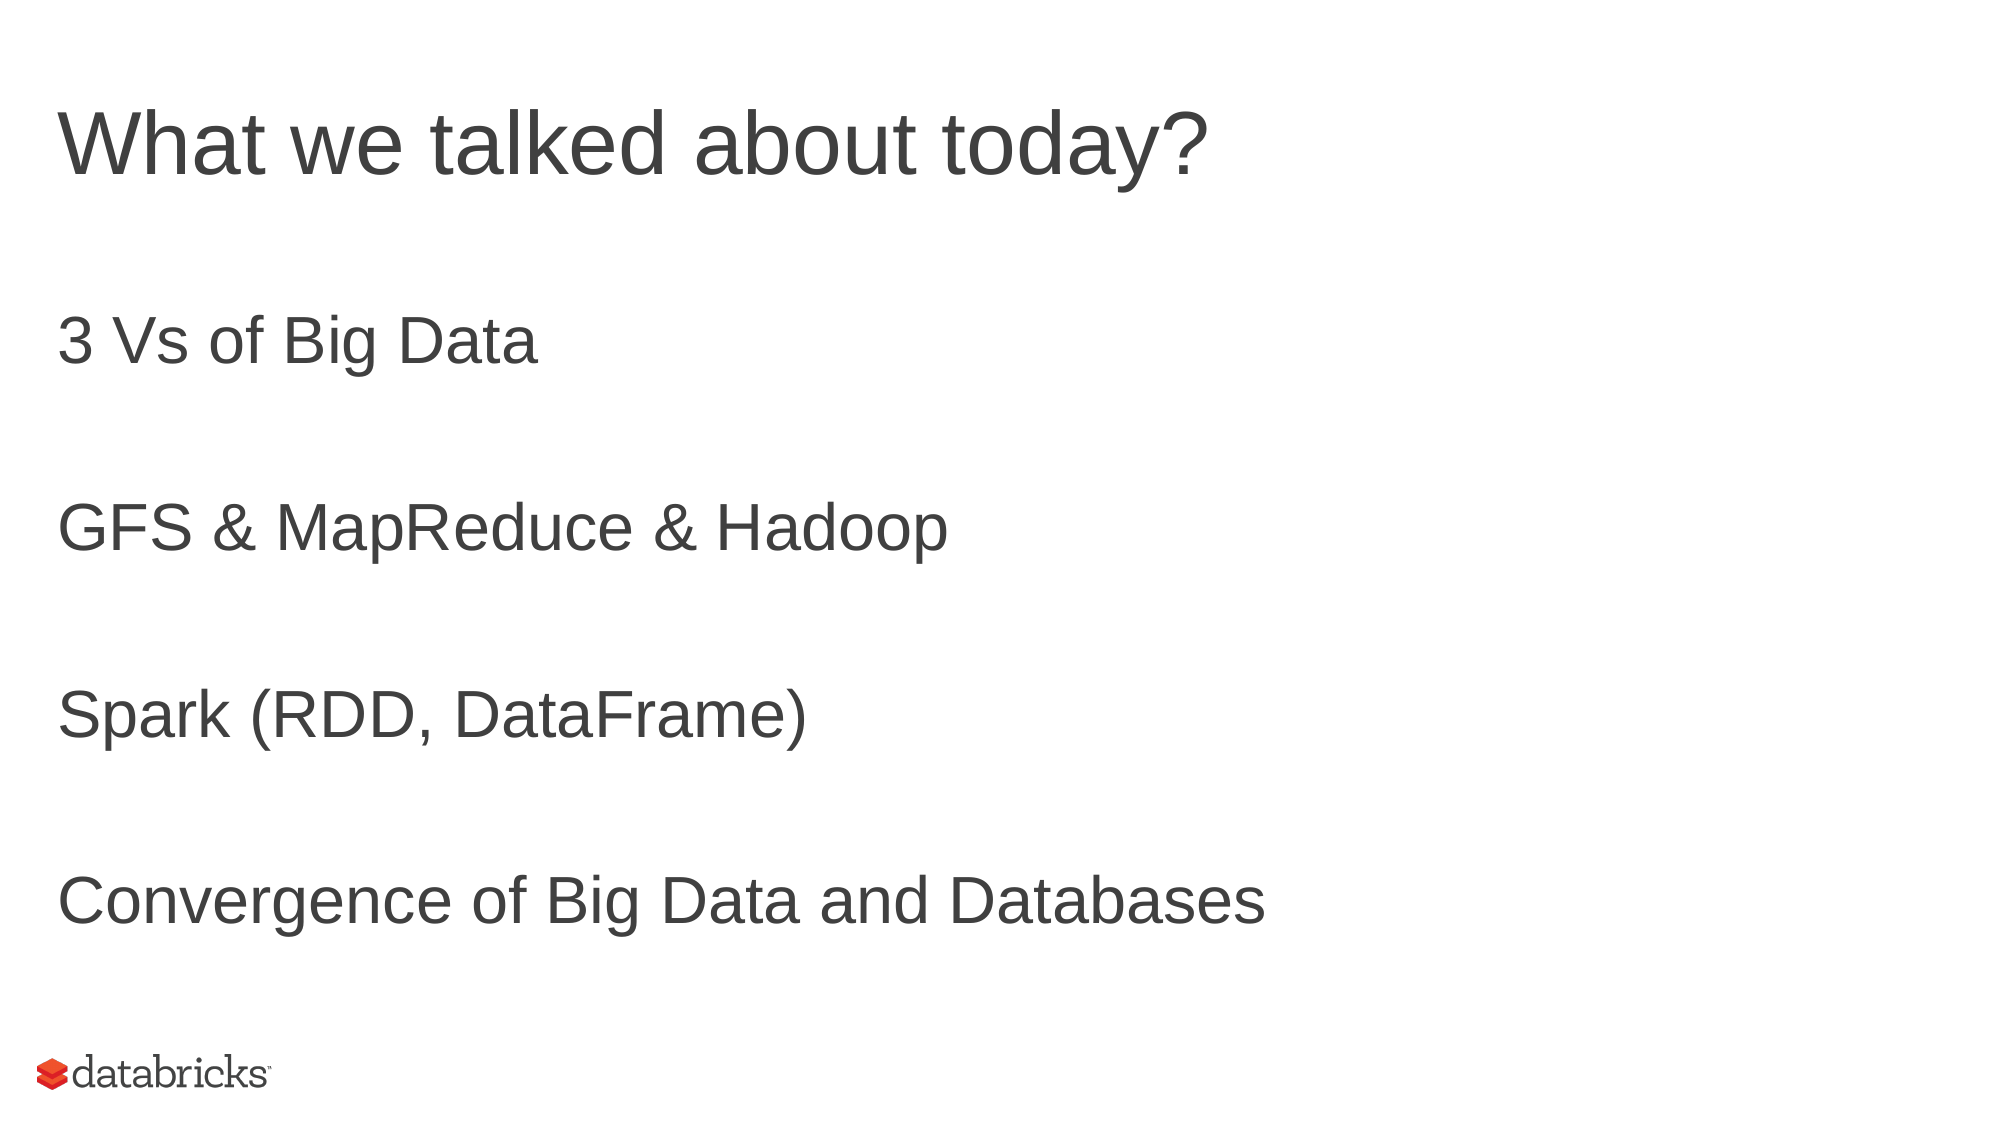

# What we talked about today?
3 Vs of Big Data

GFS & MapReduce & Hadoop

Spark (RDD, DataFrame)

Convergence of Big Data and Databases